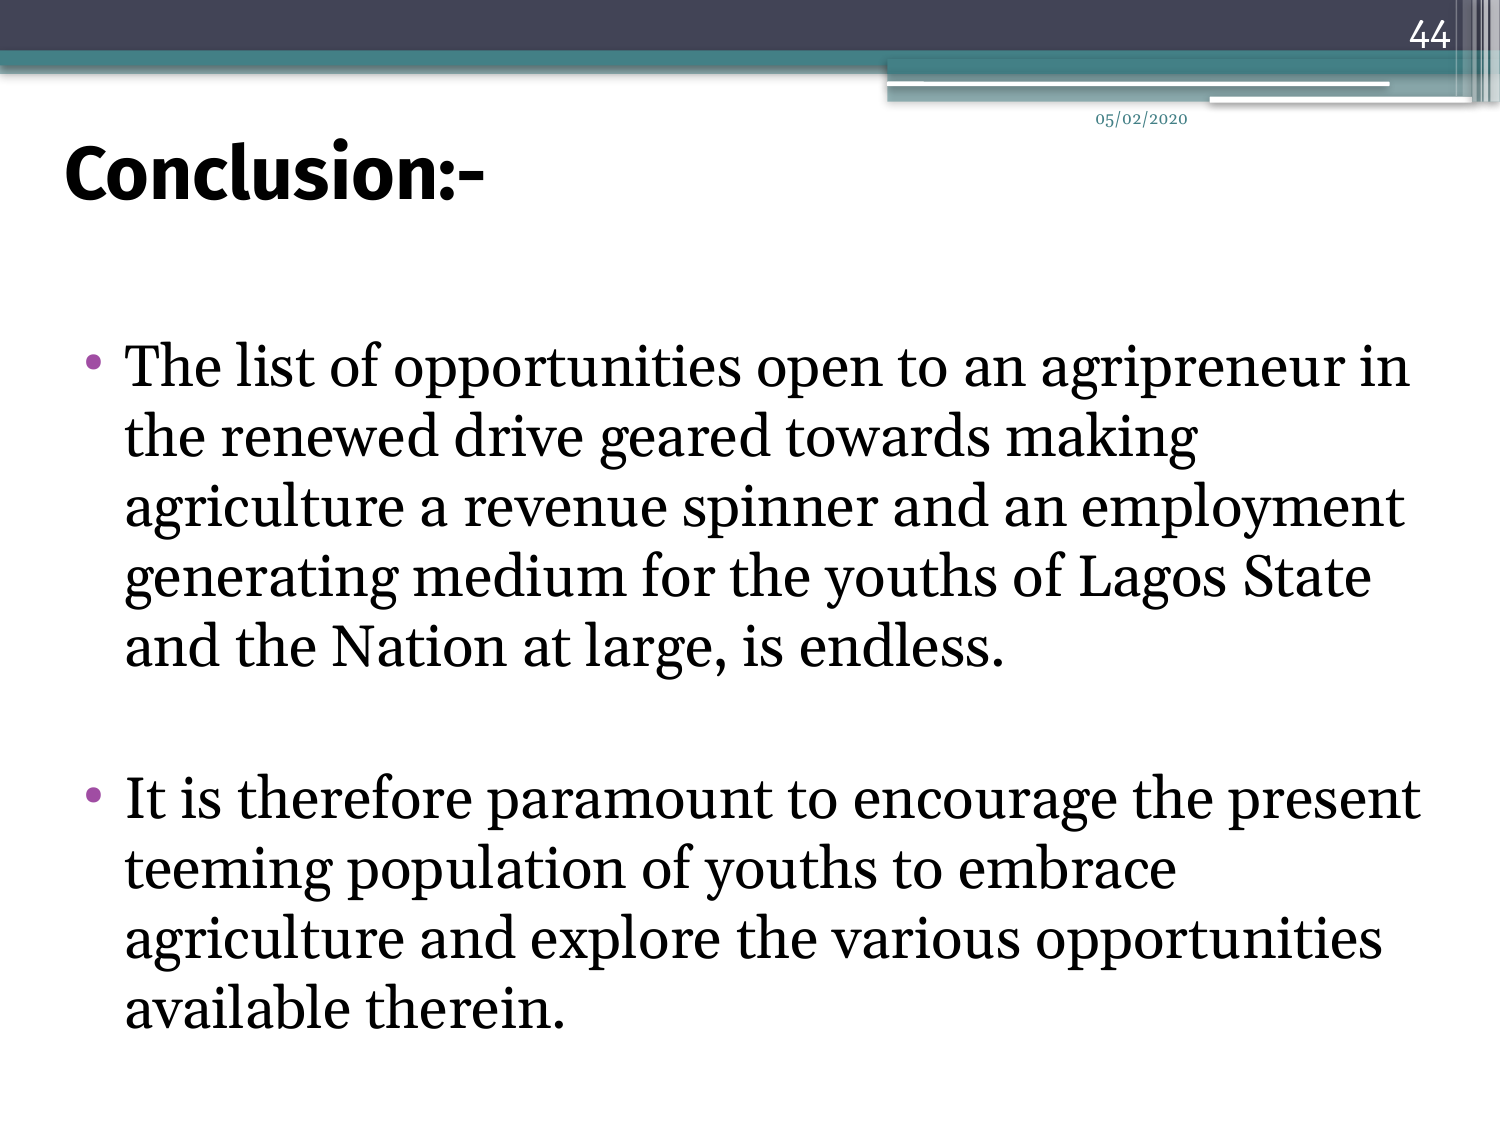

44
05/02/2020
# Conclusion:-
The list of opportunities open to an agripreneur in the renewed drive geared towards making agriculture a revenue spinner and an employment generating medium for the youths of Lagos State and the Nation at large, is endless.

It is therefore paramount to encourage the present teeming population of youths to embrace agriculture and explore the various opportunities available therein.